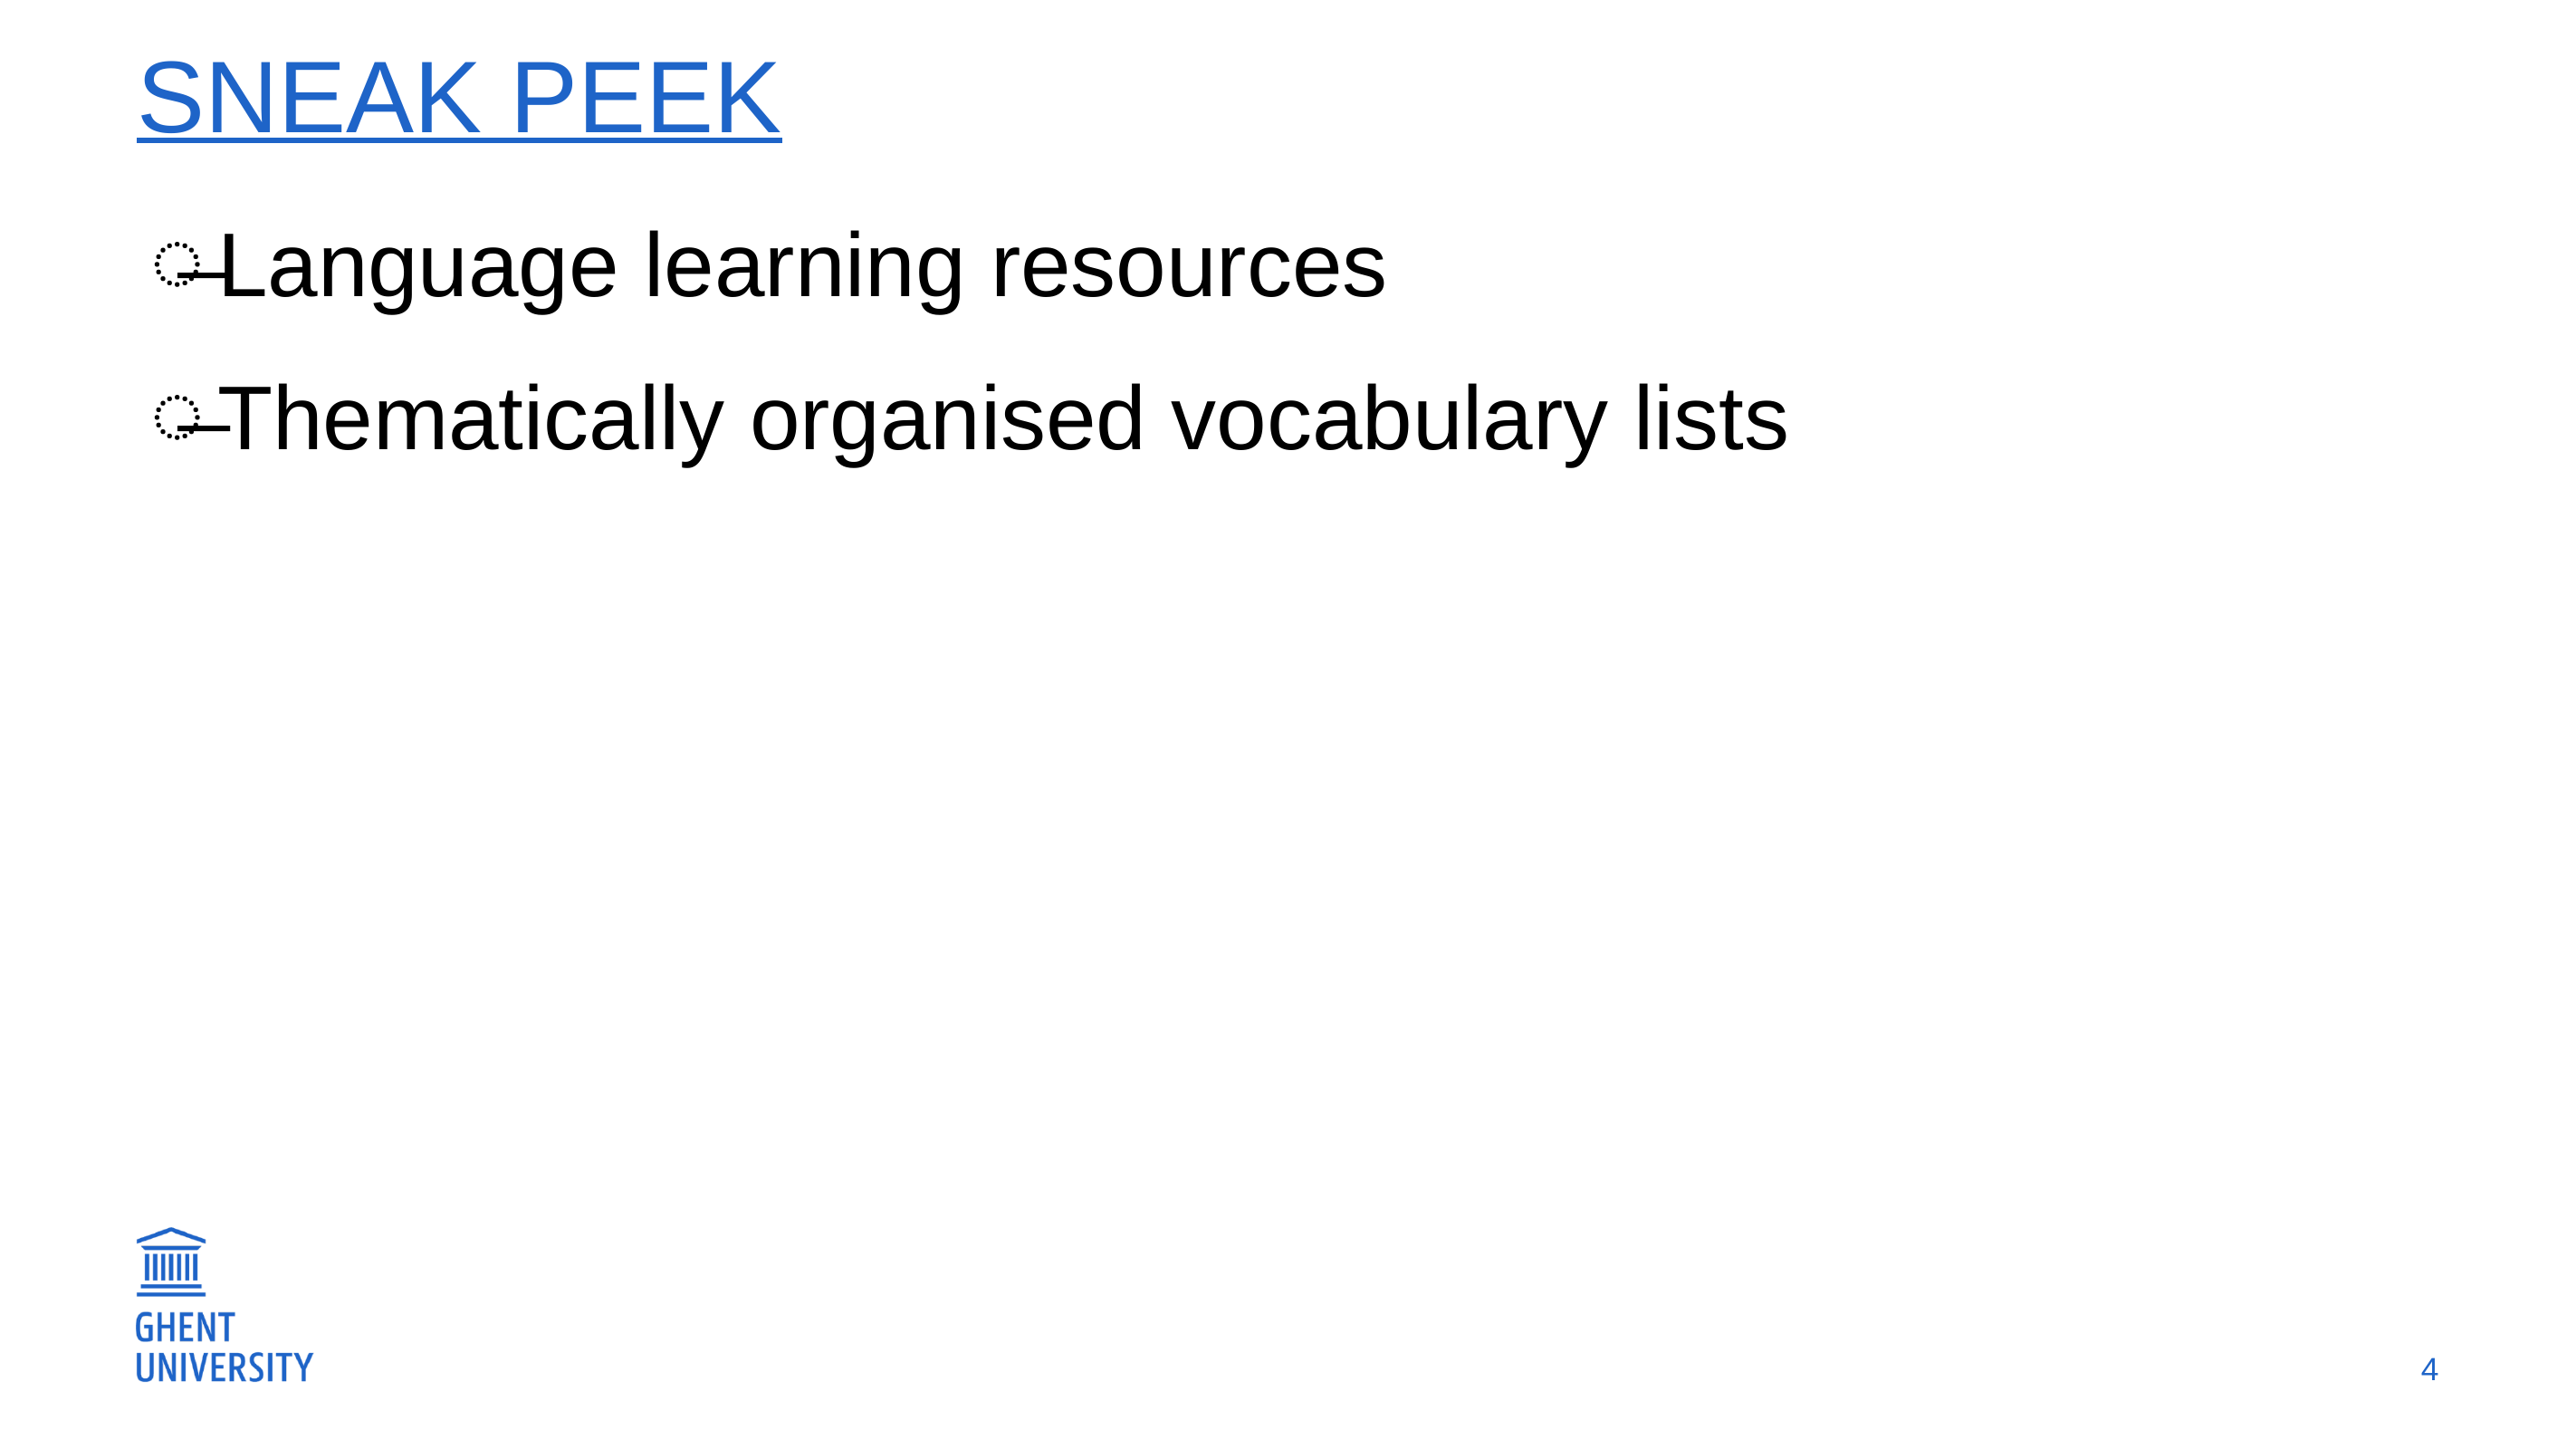

# Sneak peek
Language learning resources
Thematically organised vocabulary lists
4